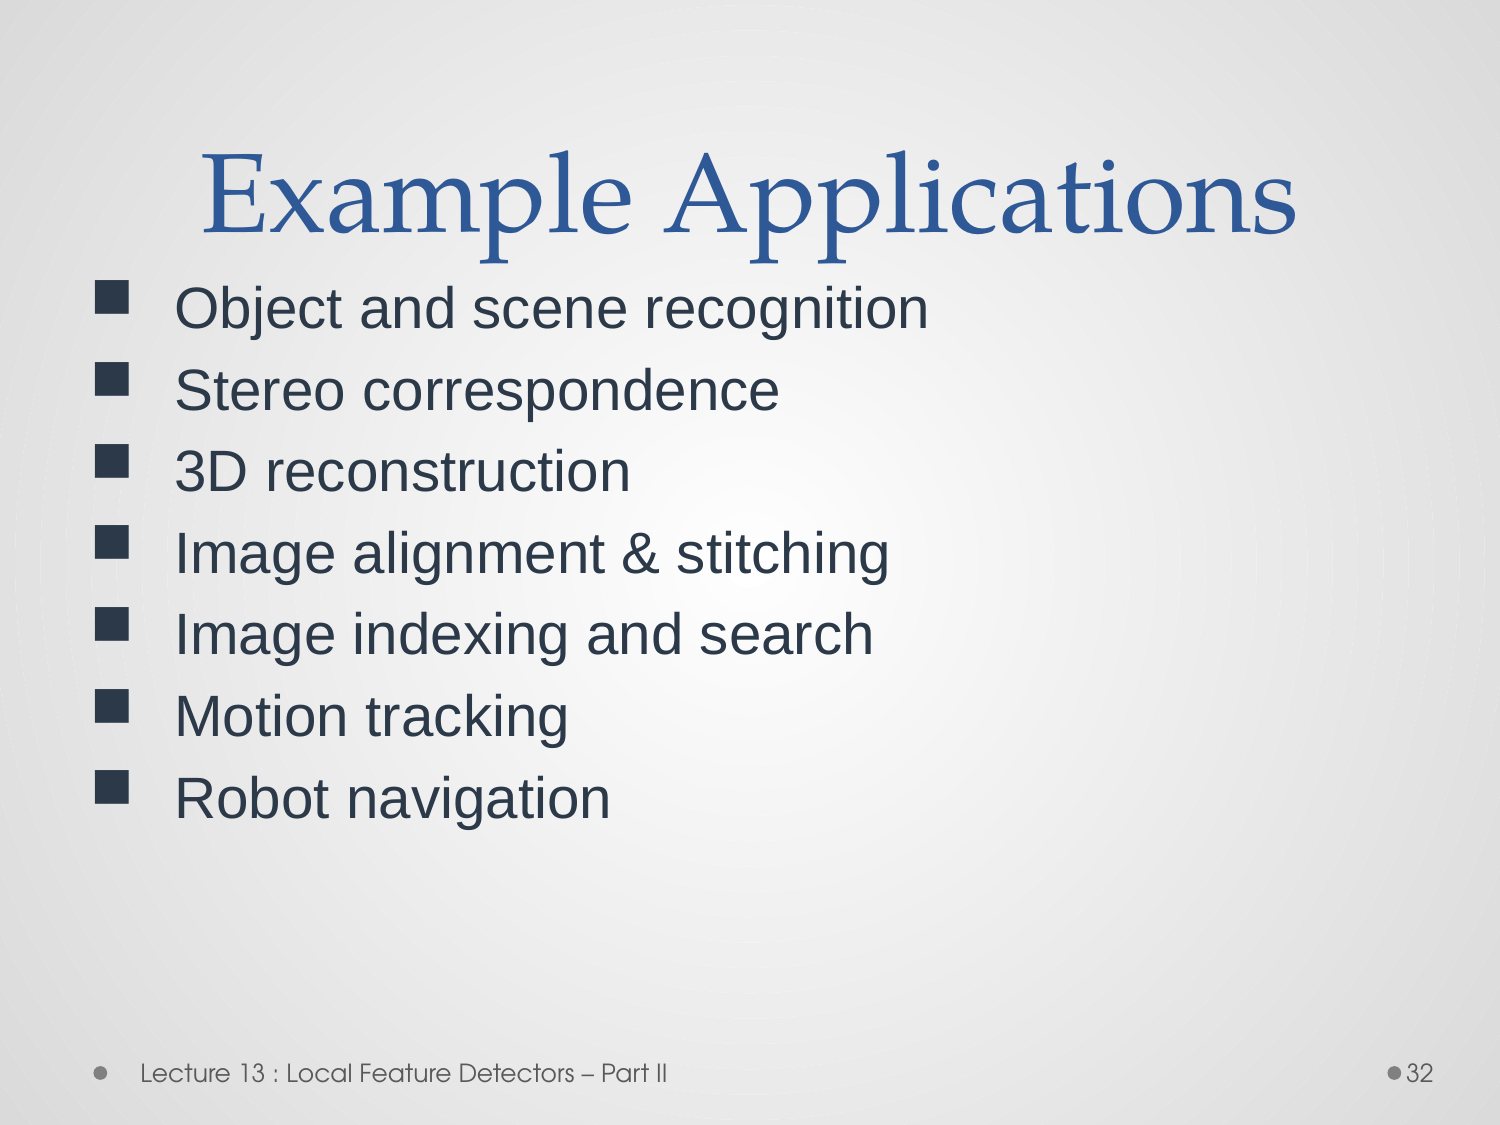

# Example Applications
Object and scene recognition
Stereo correspondence
3D reconstruction
Image alignment & stitching
Image indexing and search
Motion tracking
Robot navigation
32